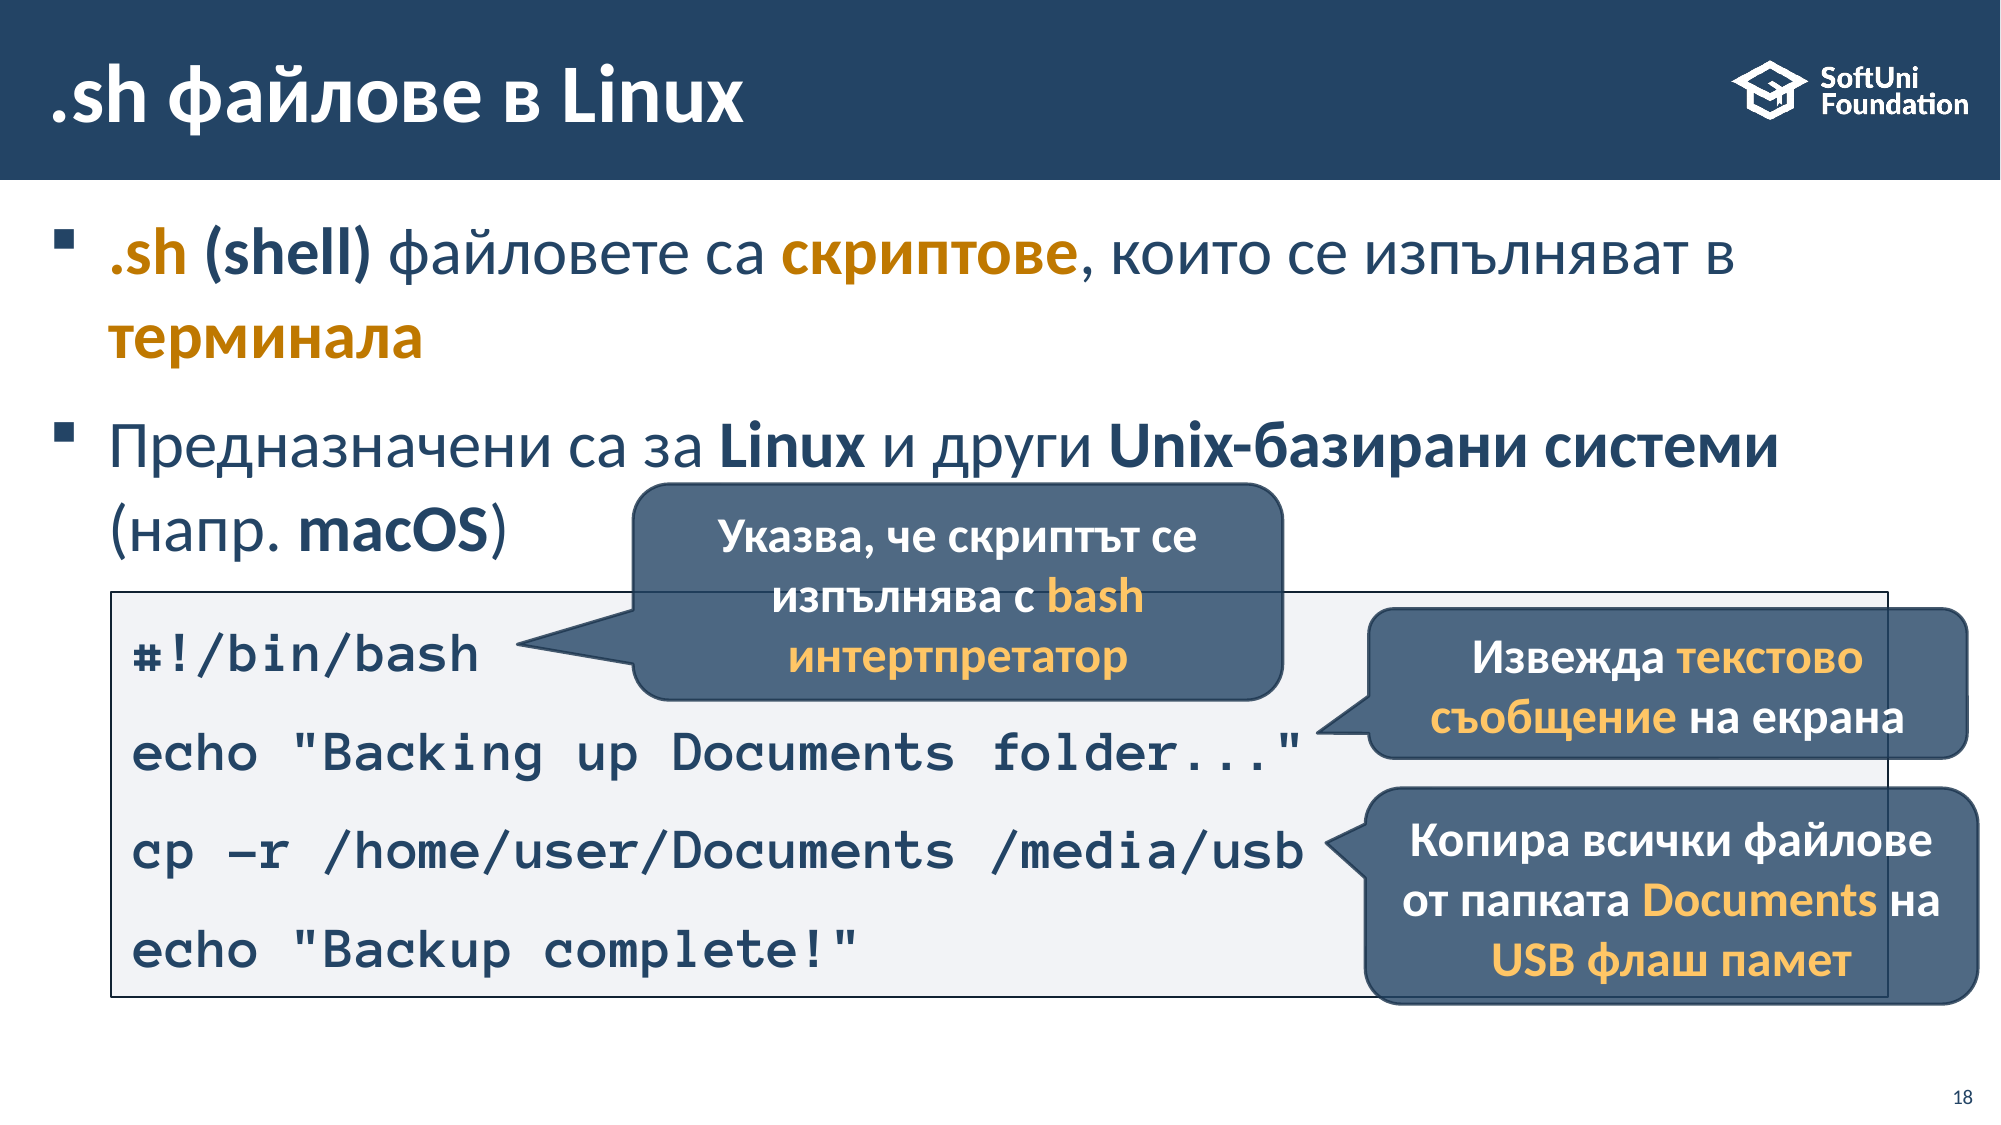

# .sh файлове в Linux
.sh (shell) файловете са скриптове, които се изпълняват в терминала
Предназначени са за Linux и други Unix-базирани системи (напр. macOS)
Указва, че скриптът се изпълнява с bash интертпретатор
#!/bin/bash
echo "Backing up Documents folder..."
cp -r /home/user/Documents /media/usb
echo "Backup complete!"
Извежда текстово съобщение на екрана
Копира всички файлове от папката Documents на USB флаш памет
18